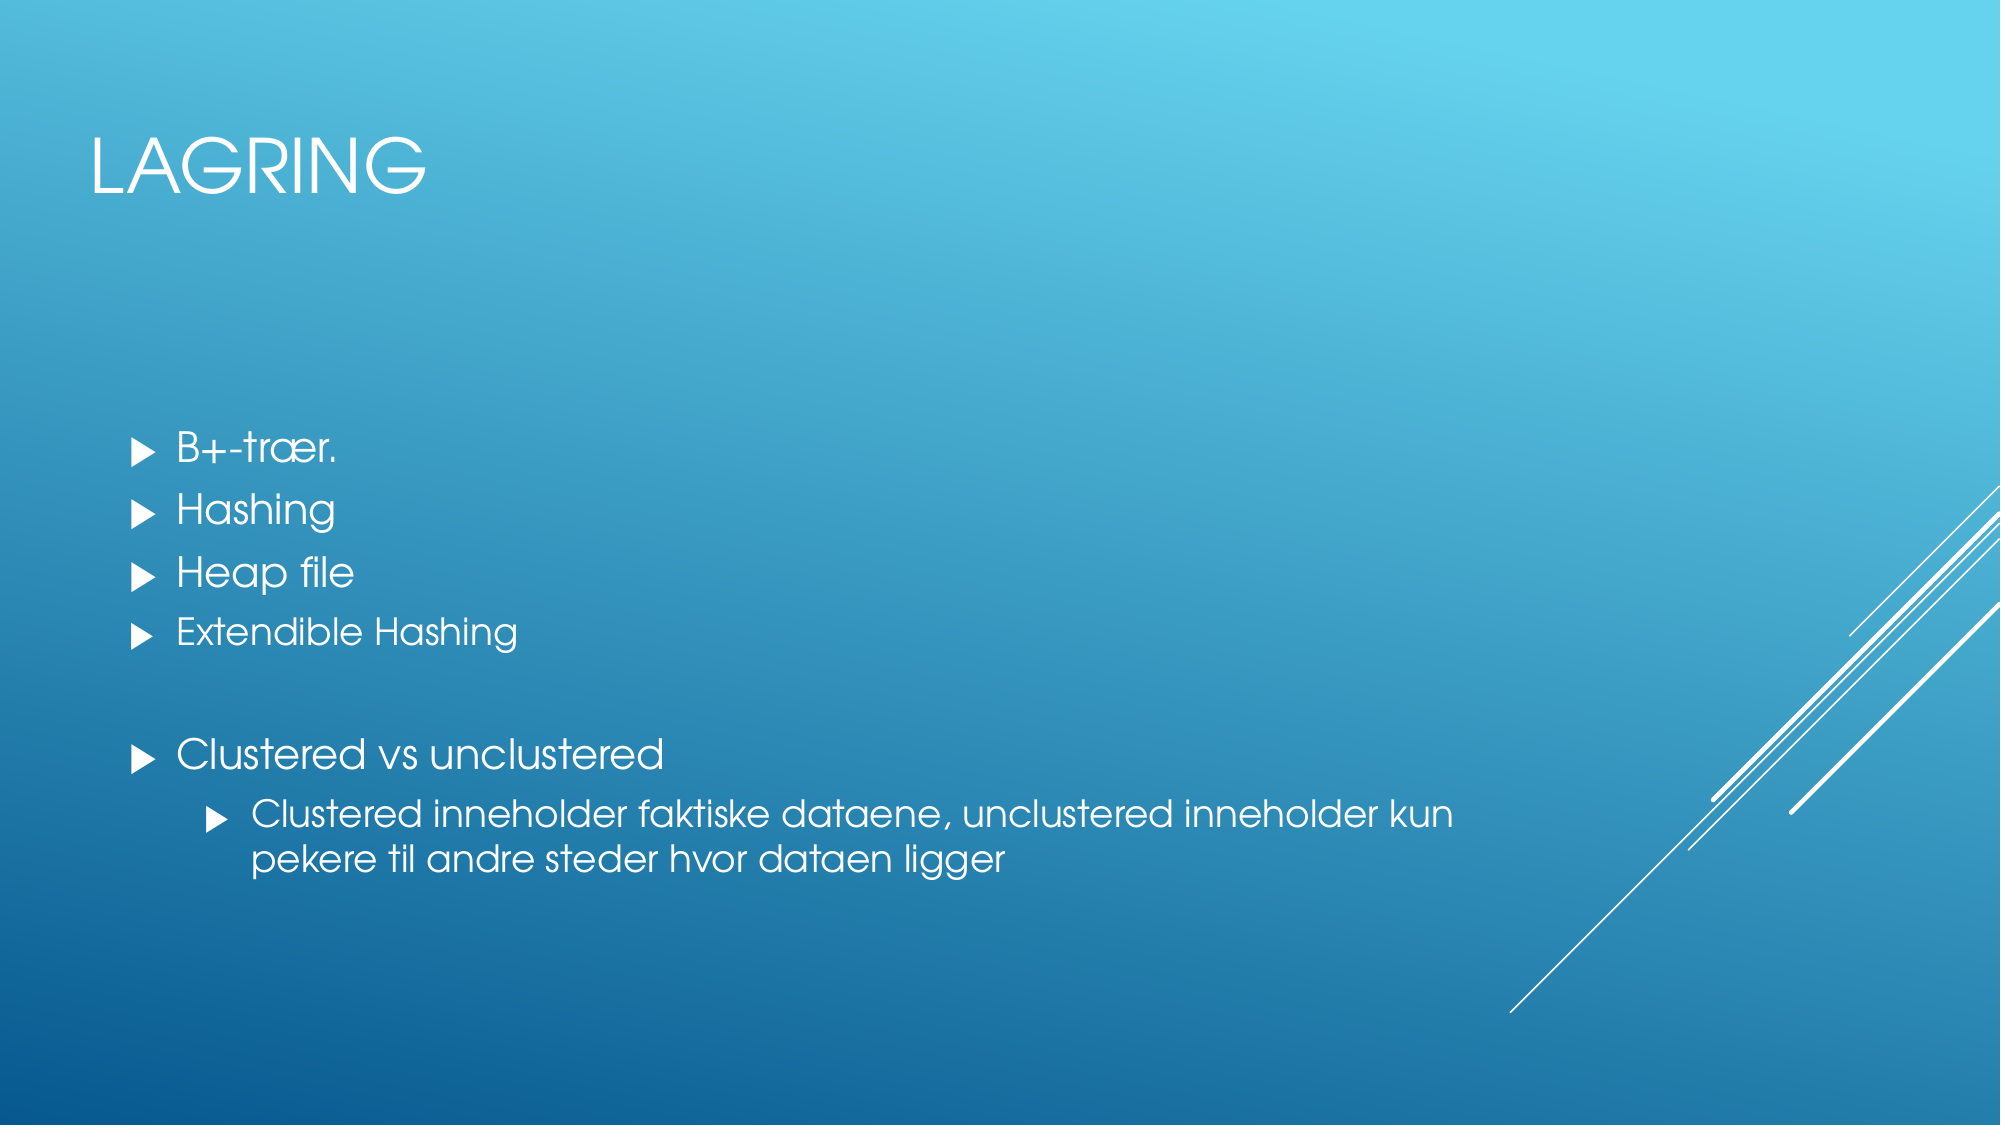

# LAGRING
B+-trær.
Hashing
Heap file
Extendible Hashing

Clustered vs unclustered
Clustered inneholder faktiske dataene, unclustered inneholder kun pekere til andre steder hvor dataen ligger